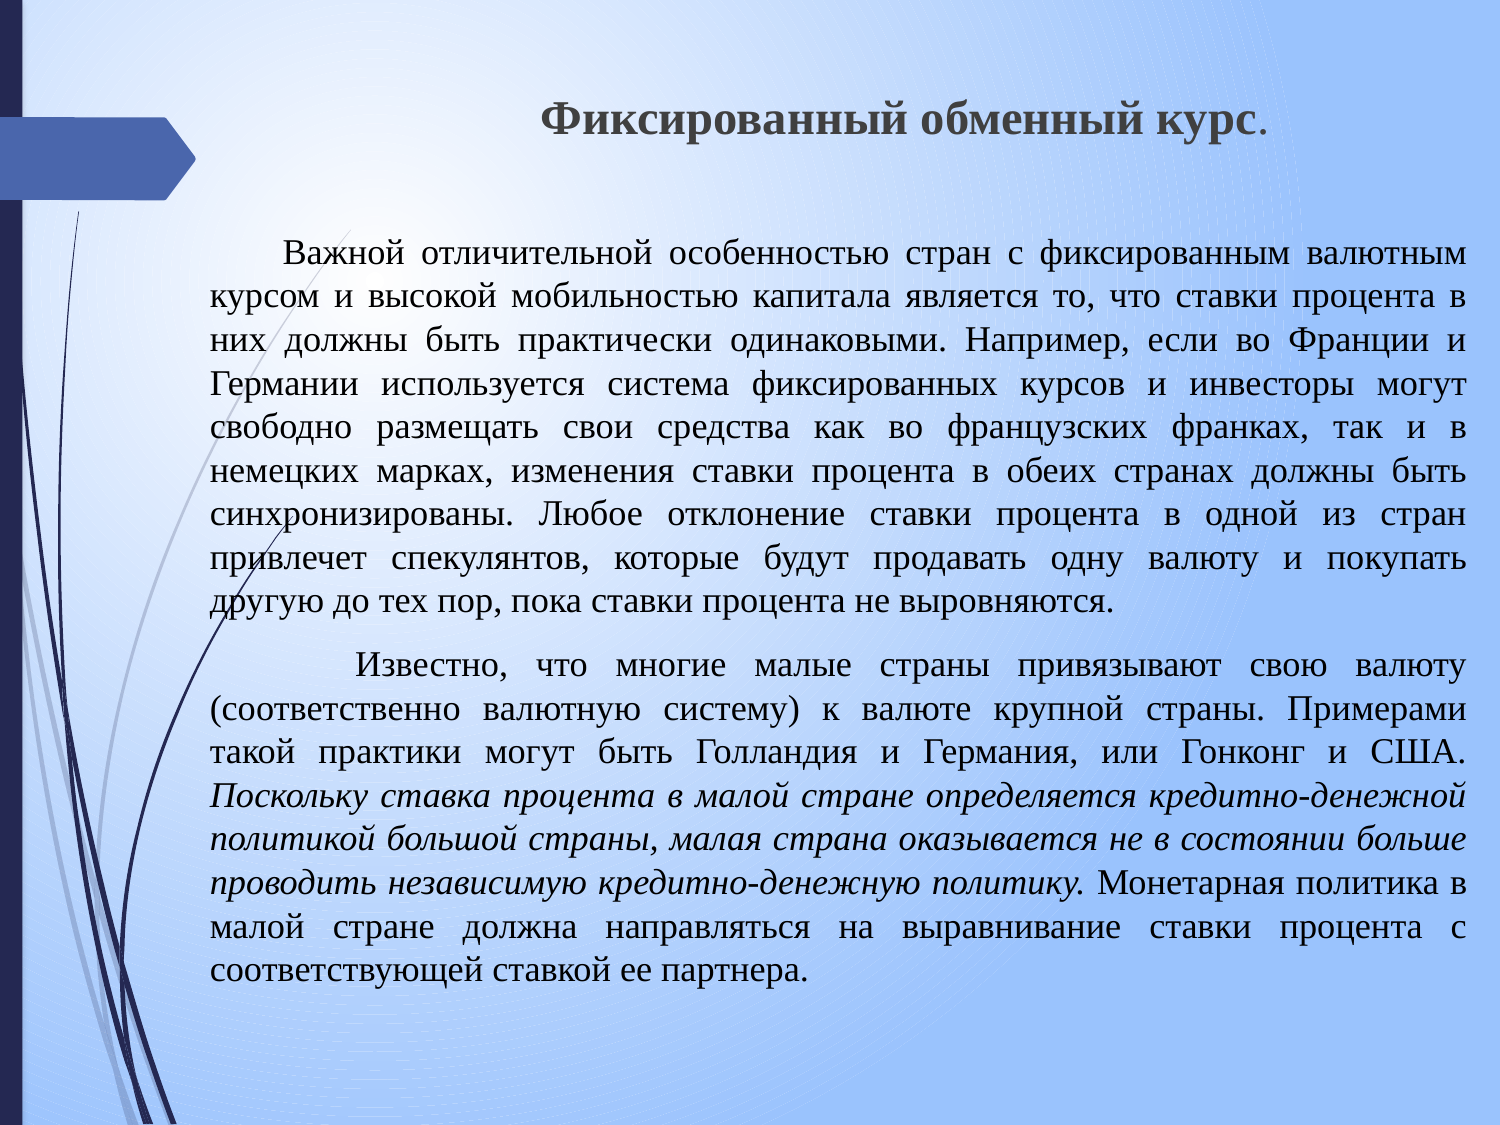

Фиксированный обменный курс.

Важной отличительной особенностью стран с фиксированным валютным курсом и высокой мобильностью капитала является то, что ставки процента в них должны быть практически одинаковыми. Например, если во Франции и Германии используется система фиксированных курсов и инвесторы могут свободно размещать свои средства как во французских франках, так и в немецких марках, изменения ставки процента в обеих странах должны быть синхронизированы. Любое отклонение ставки процента в одной из стран привлечет спекулянтов, которые будут продавать одну валюту и покупать другую до тех пор, пока став­ки процента не выровняются.
	Известно, что многие малые страны привязывают свою валюту (соответственно валютную систему) к валюте крупной страны. Примерами такой практики могут быть Голландия и Германия, или Гонконг и США. Поскольку ставка процента в малой стране определяется кредитно-денежной политикой большой страны, малая страна оказывается не в состоянии больше проводить независимую кредитно-денежную политику. Монетарная политика в малой стране должна направляться на выравнивание ставки процента с соответствующей ставкой ее партнера.